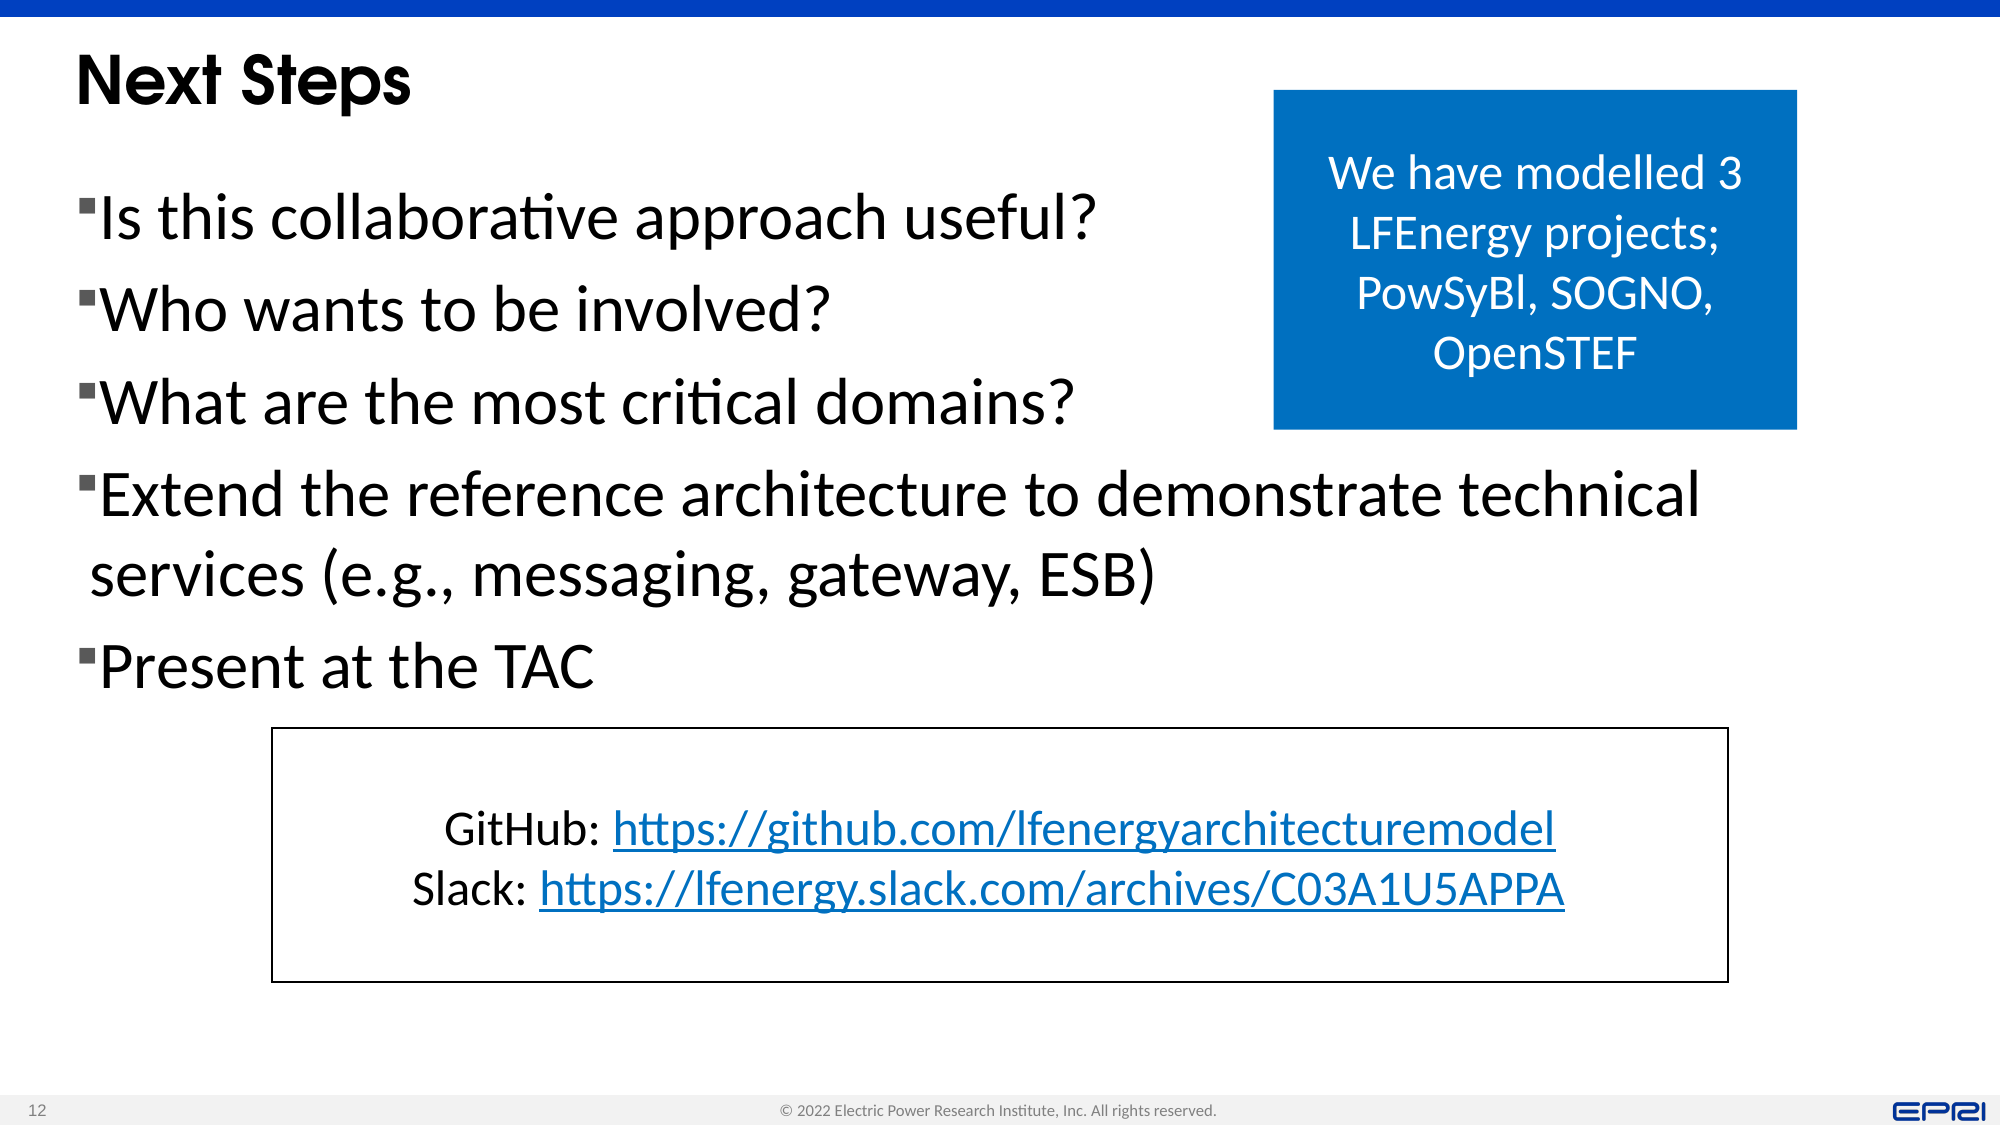

# Next Steps
We have modelled 3 LFEnergy projects; PowSyBl, SOGNO, OpenSTEF
Is this collaborative approach useful?
Who wants to be involved?
What are the most critical domains?
Extend the reference architecture to demonstrate technical services (e.g., messaging, gateway, ESB)
Present at the TAC
GitHub: https://github.com/lfenergyarchitecturemodel
Slack: https://lfenergy.slack.com/archives/C03A1U5APPA